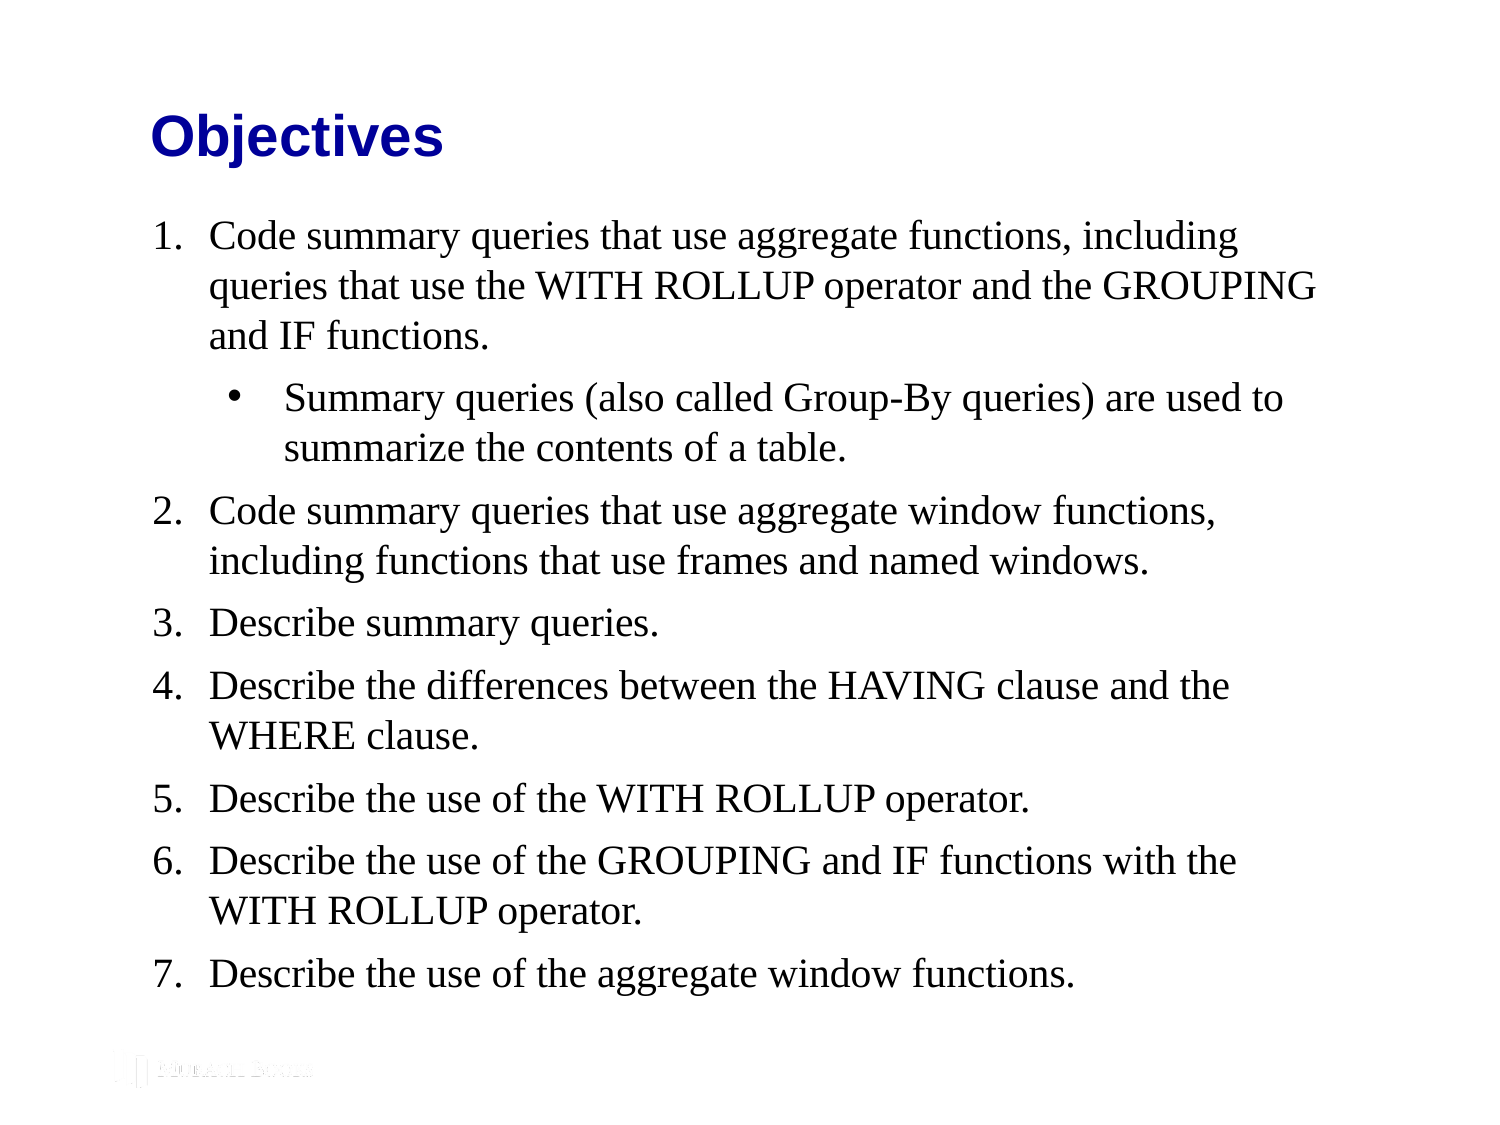

# Objectives
Code summary queries that use aggregate functions, including queries that use the WITH ROLLUP operator and the GROUPING and IF functions.
Summary queries (also called Group-By queries) are used to summarize the contents of a table.
Code summary queries that use aggregate window functions, including functions that use frames and named windows.
Describe summary queries.
Describe the differences between the HAVING clause and the WHERE clause.
Describe the use of the WITH ROLLUP operator.
Describe the use of the GROUPING and IF functions with the WITH ROLLUP operator.
Describe the use of the aggregate window functions.
© 2019, Mike Murach & Associates, Inc.
Murach’s MySQL 3rd Edition

C6, Slide 214